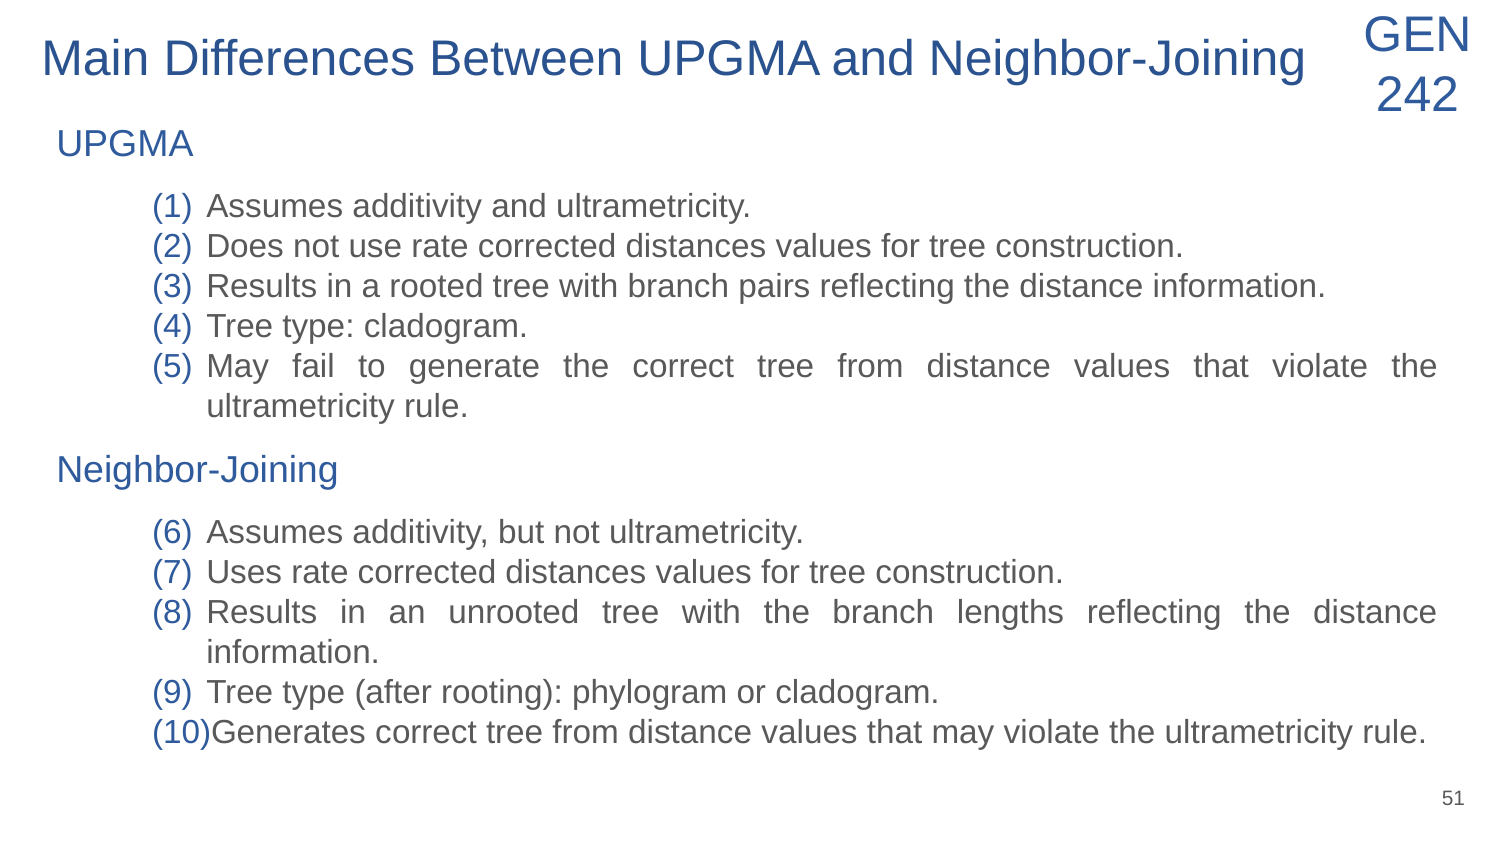

# Main Differences Between UPGMA and Neighbor-Joining
UPGMA
Assumes additivity and ultrametricity.
Does not use rate corrected distances values for tree construction.
Results in a rooted tree with branch pairs reflecting the distance information.
Tree type: cladogram.
May fail to generate the correct tree from distance values that violate the ultrametricity rule.
Neighbor-Joining
Assumes additivity, but not ultrametricity.
Uses rate corrected distances values for tree construction.
Results in an unrooted tree with the branch lengths reflecting the distance information.
Tree type (after rooting): phylogram or cladogram.
Generates correct tree from distance values that may violate the ultrametricity rule.
51